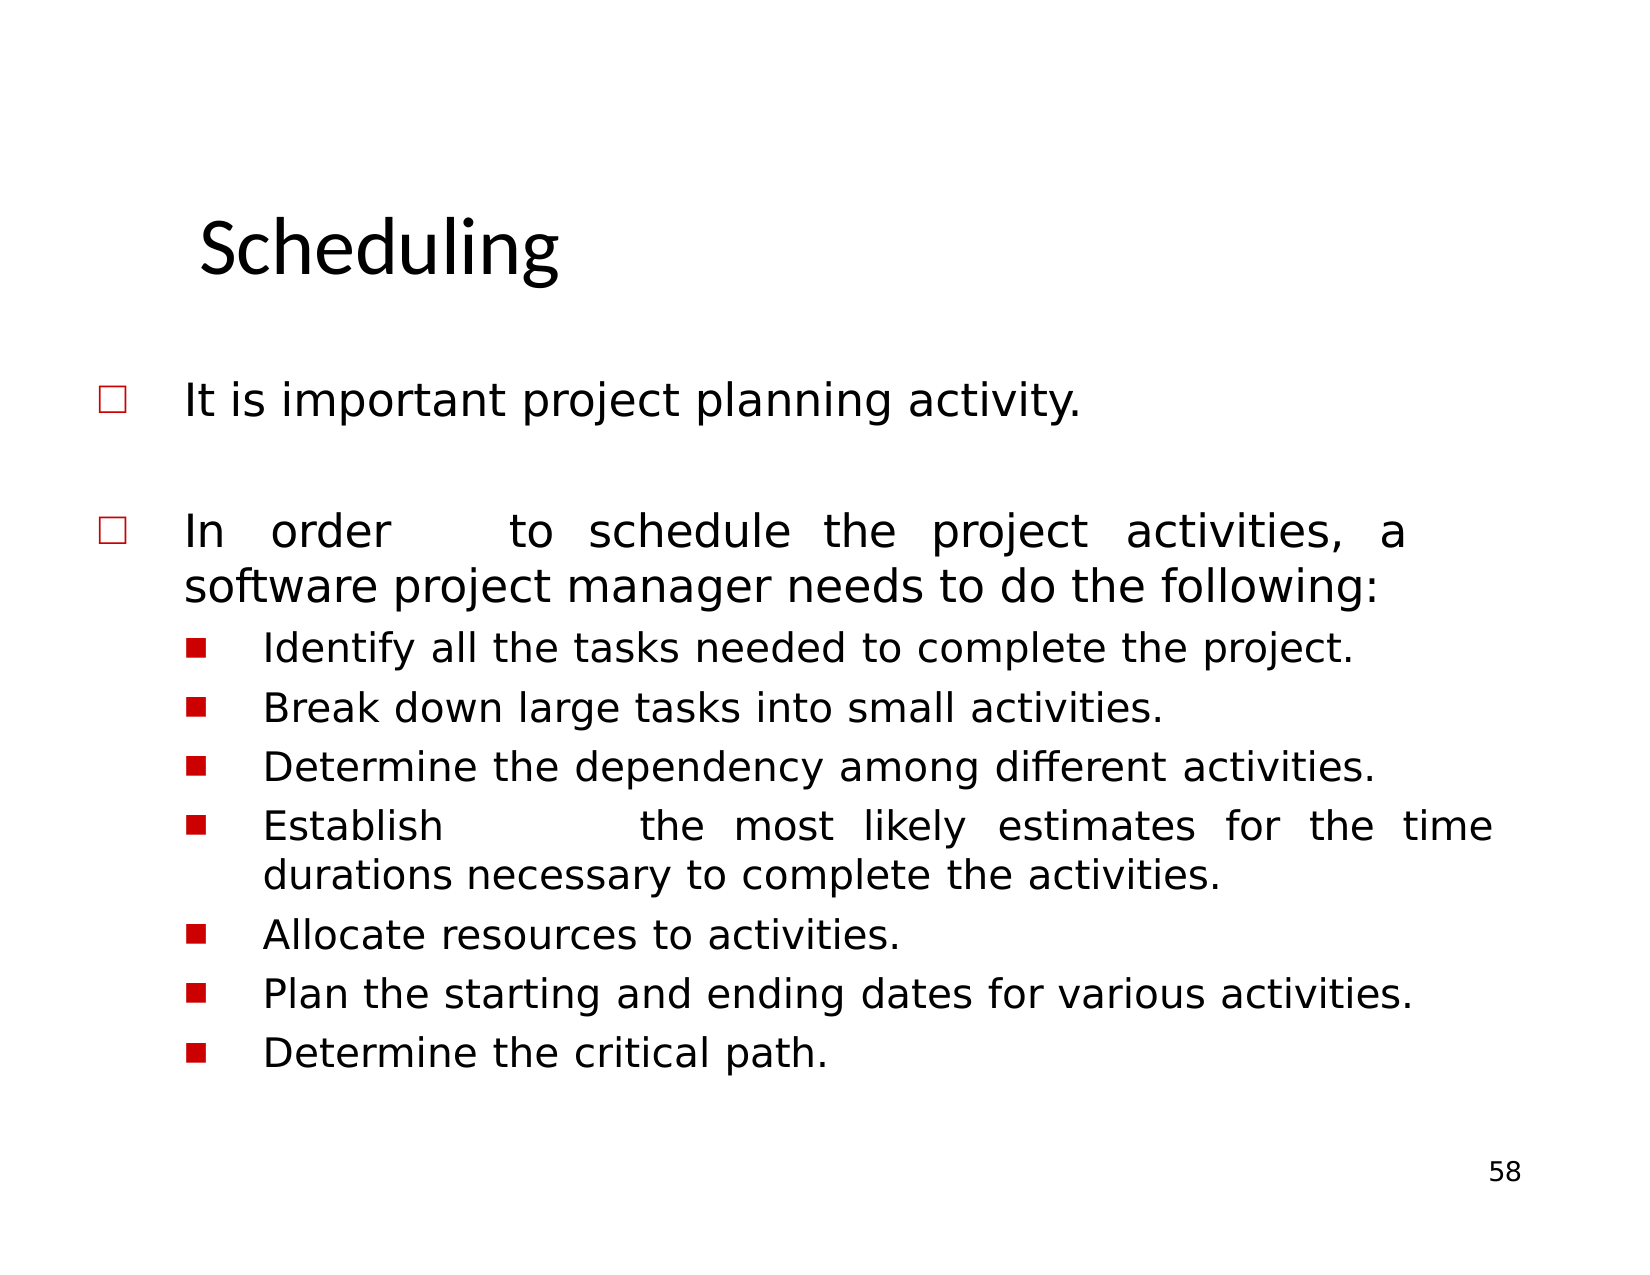

# Scheduling
It is important project planning activity.

In	order	to	schedule	the	project	activities,	a	software project manager needs to do the following:
Identify all the tasks needed to complete the project.
Break down large tasks into small activities.
Determine the dependency among different activities.
Establish	the	most	likely	estimates	for	the	time	durations necessary to complete the activities.
Allocate resources to activities.
Plan the starting and ending dates for various activities.
Determine the critical path.
58